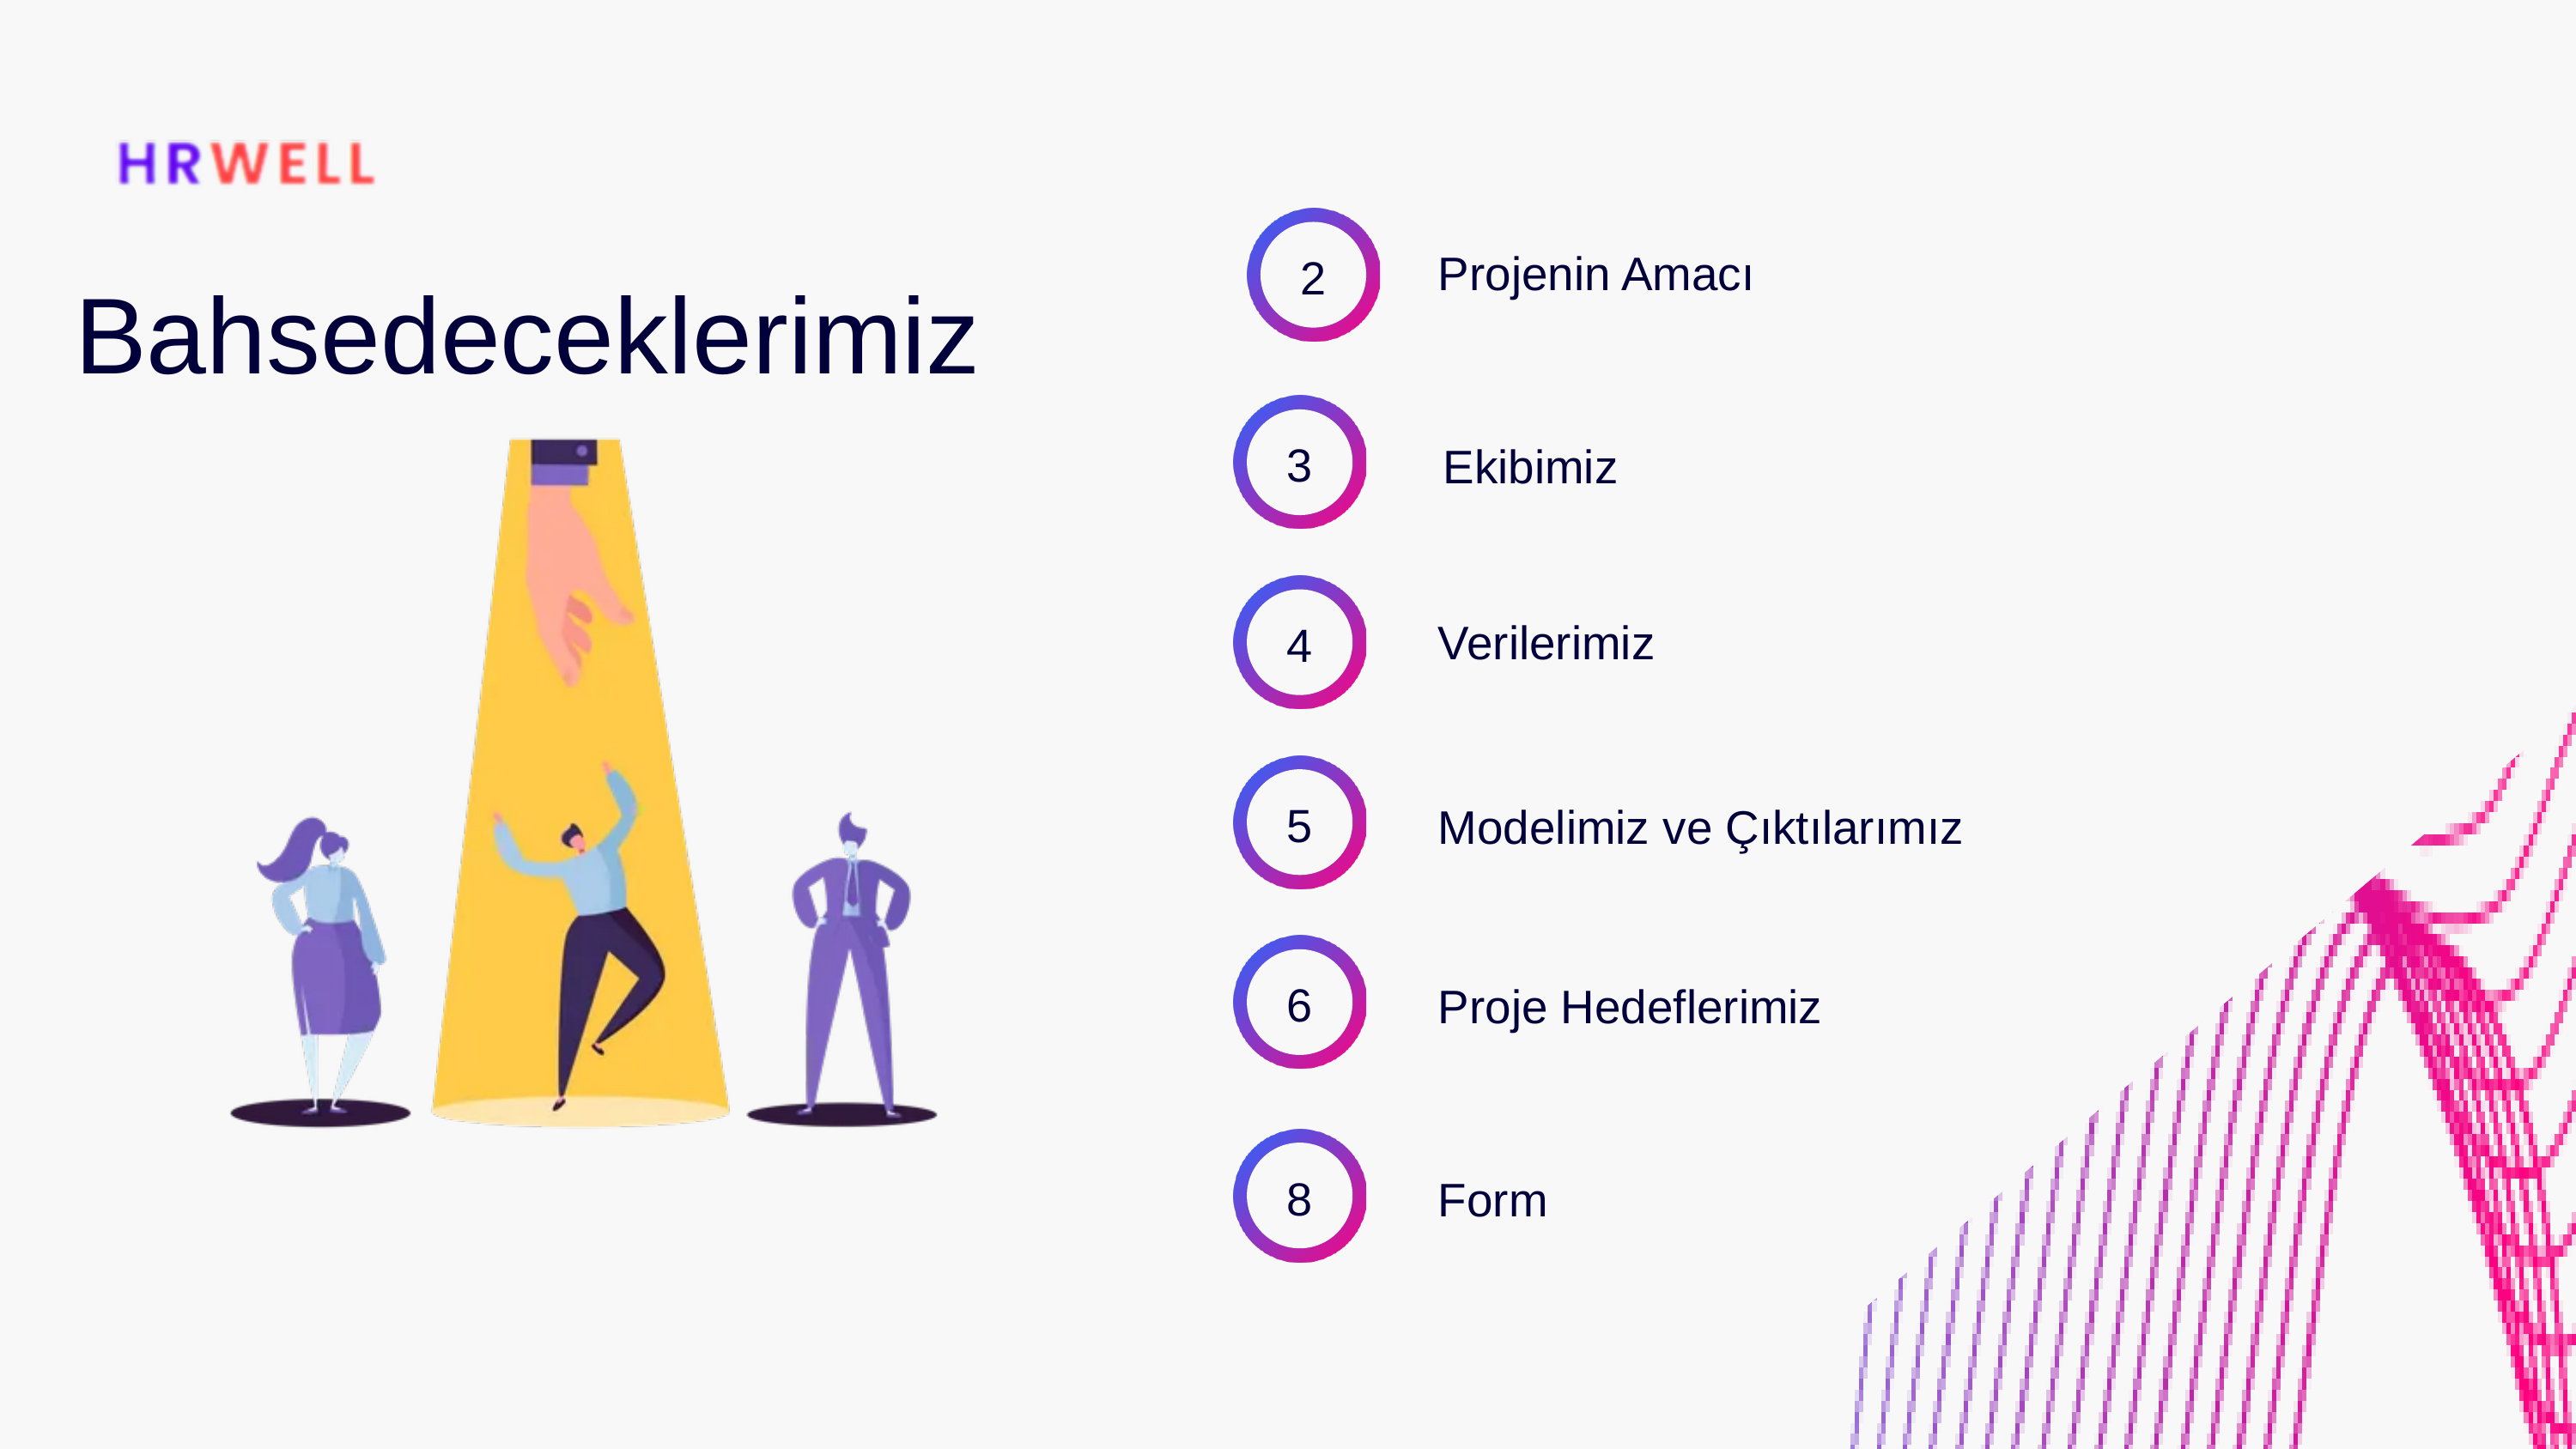

2
Projenin Amacı
Bahsedeceklerimiz

3
Ekibimiz

4
Verilerimiz

5
Modelimiz ve Çıktılarımız

6
Proje Hedeflerimiz

8
Form